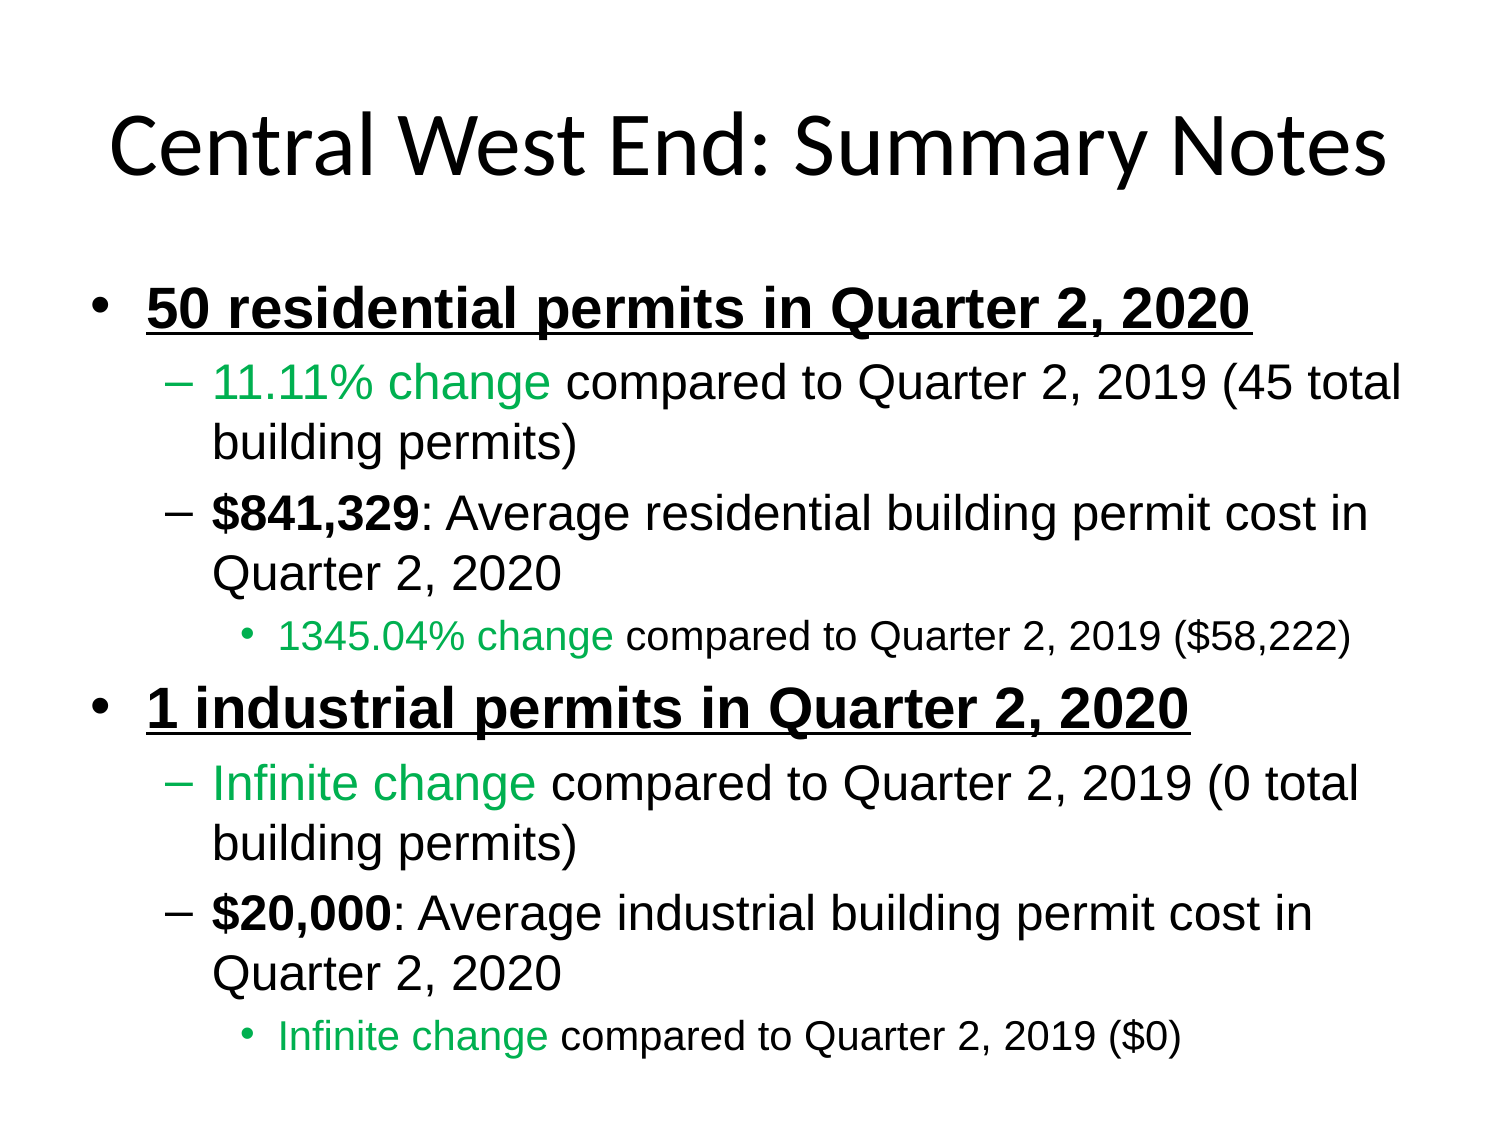

# Central West End: Summary Notes
50 residential permits in Quarter 2, 2020
11.11% change compared to Quarter 2, 2019 (45 total building permits)
$841,329: Average residential building permit cost in Quarter 2, 2020
1345.04% change compared to Quarter 2, 2019 ($58,222)
1 industrial permits in Quarter 2, 2020
Infinite change compared to Quarter 2, 2019 (0 total building permits)
$20,000: Average industrial building permit cost in Quarter 2, 2020
Infinite change compared to Quarter 2, 2019 ($0)